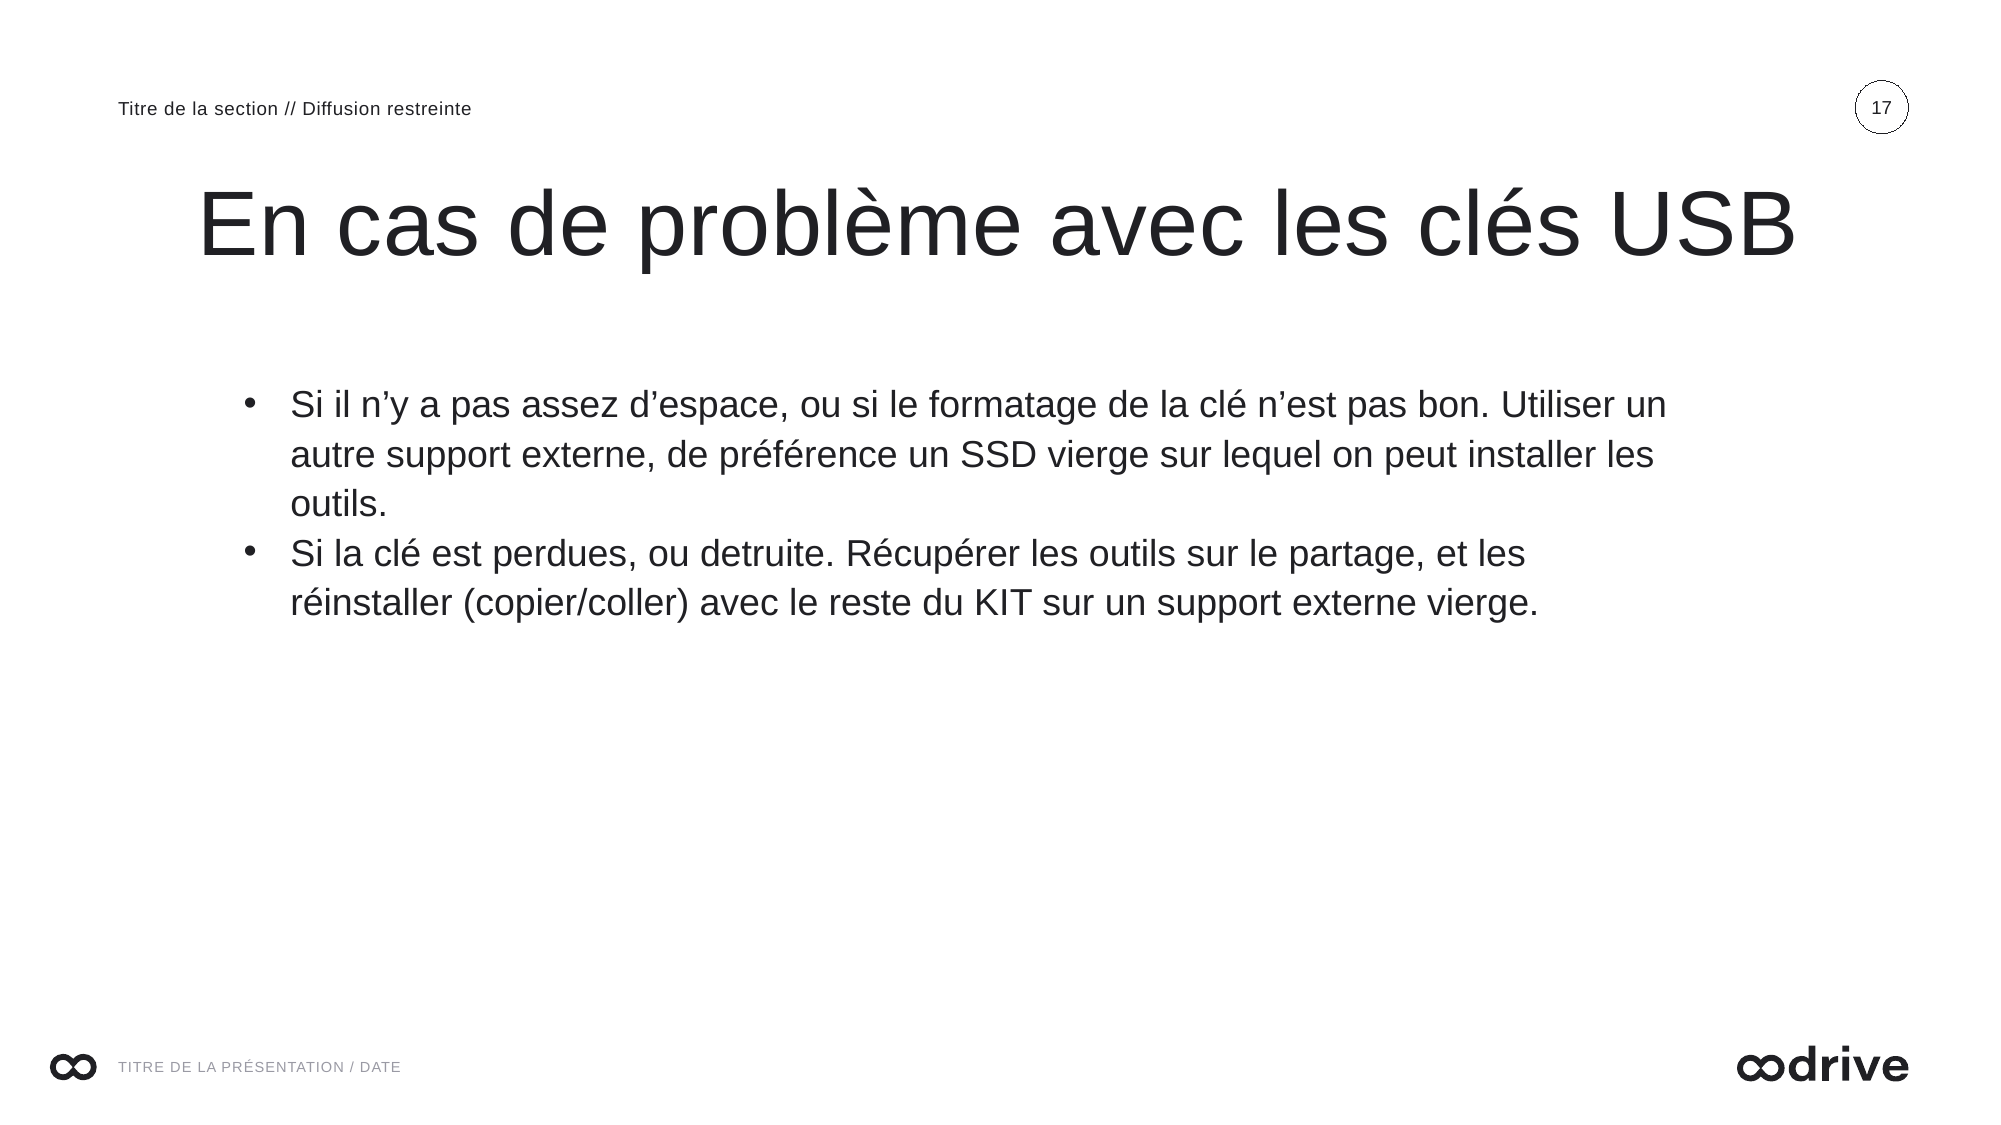

17
Titre de la section // Diffusion restreinte
# En cas de problème avec les clés USB
Si il n’y a pas assez d’espace, ou si le formatage de la clé n’est pas bon. Utiliser un autre support externe, de préférence un SSD vierge sur lequel on peut installer les outils.
Si la clé est perdues, ou detruite. Récupérer les outils sur le partage, et les réinstaller (copier/coller) avec le reste du KIT sur un support externe vierge.
Titre de la présentation / Date